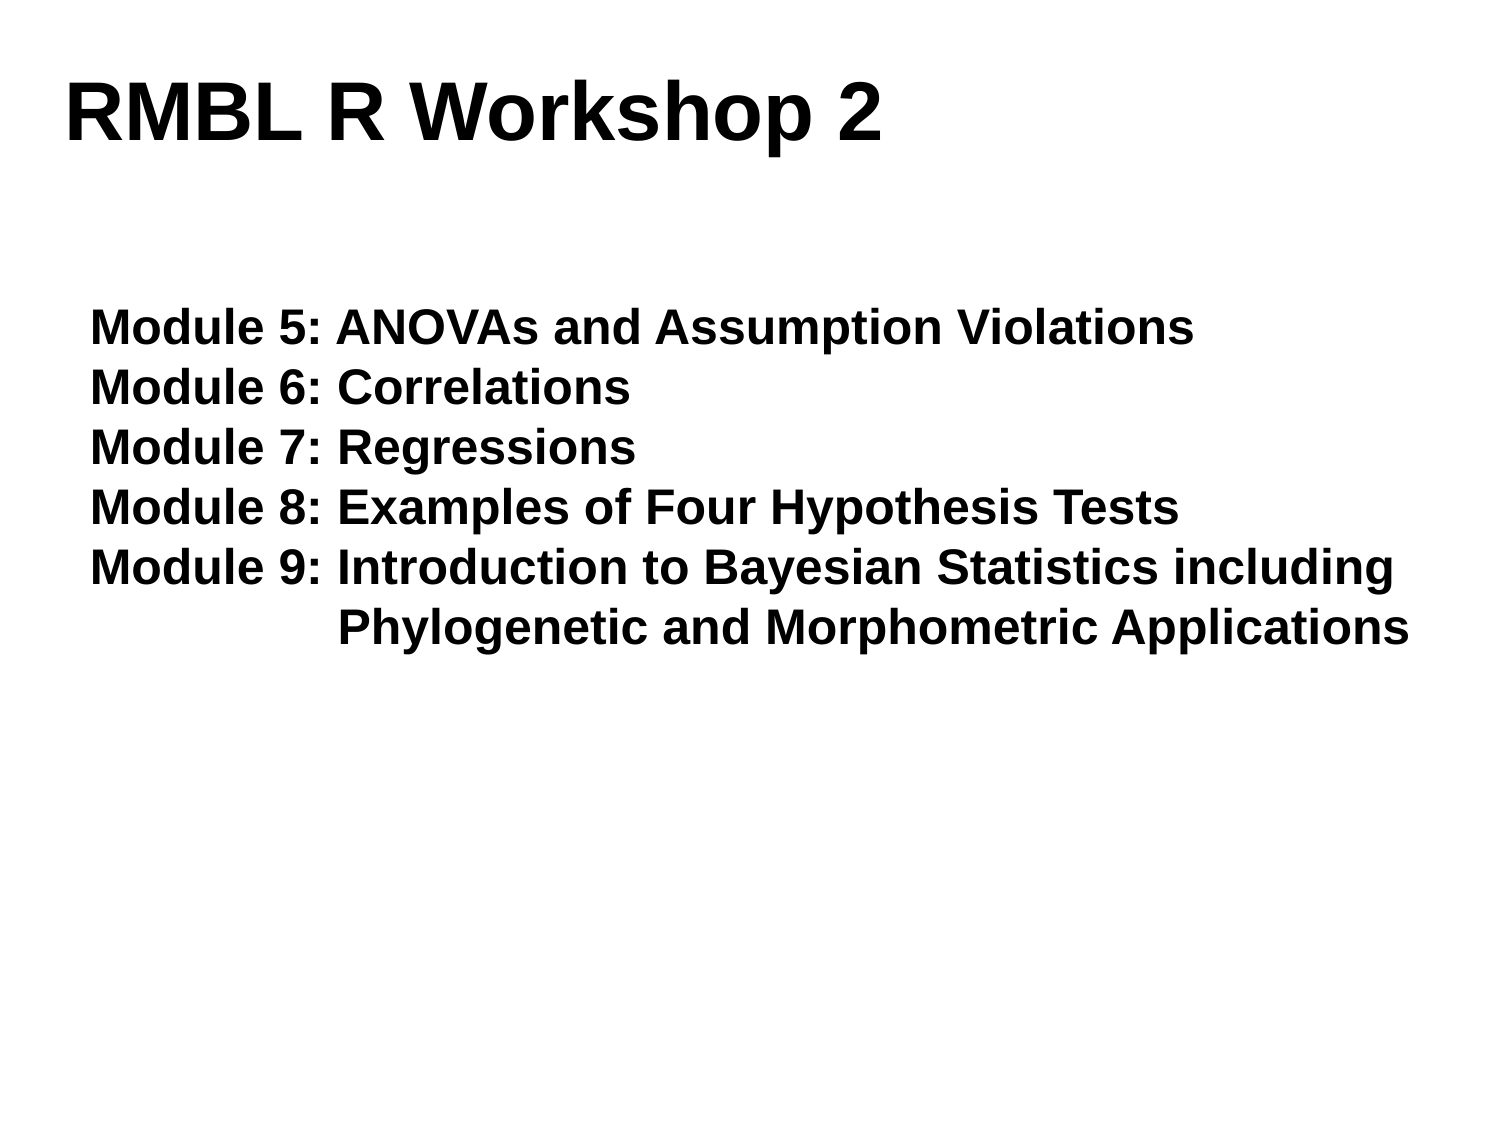

RMBL R Workshop 2
Module 5: ANOVAs and Assumption Violations
Module 6: Correlations
Module 7: Regressions
Module 8: Examples of Four Hypothesis Tests
Module 9: Introduction to Bayesian Statistics including
	       Phylogenetic and Morphometric Applications